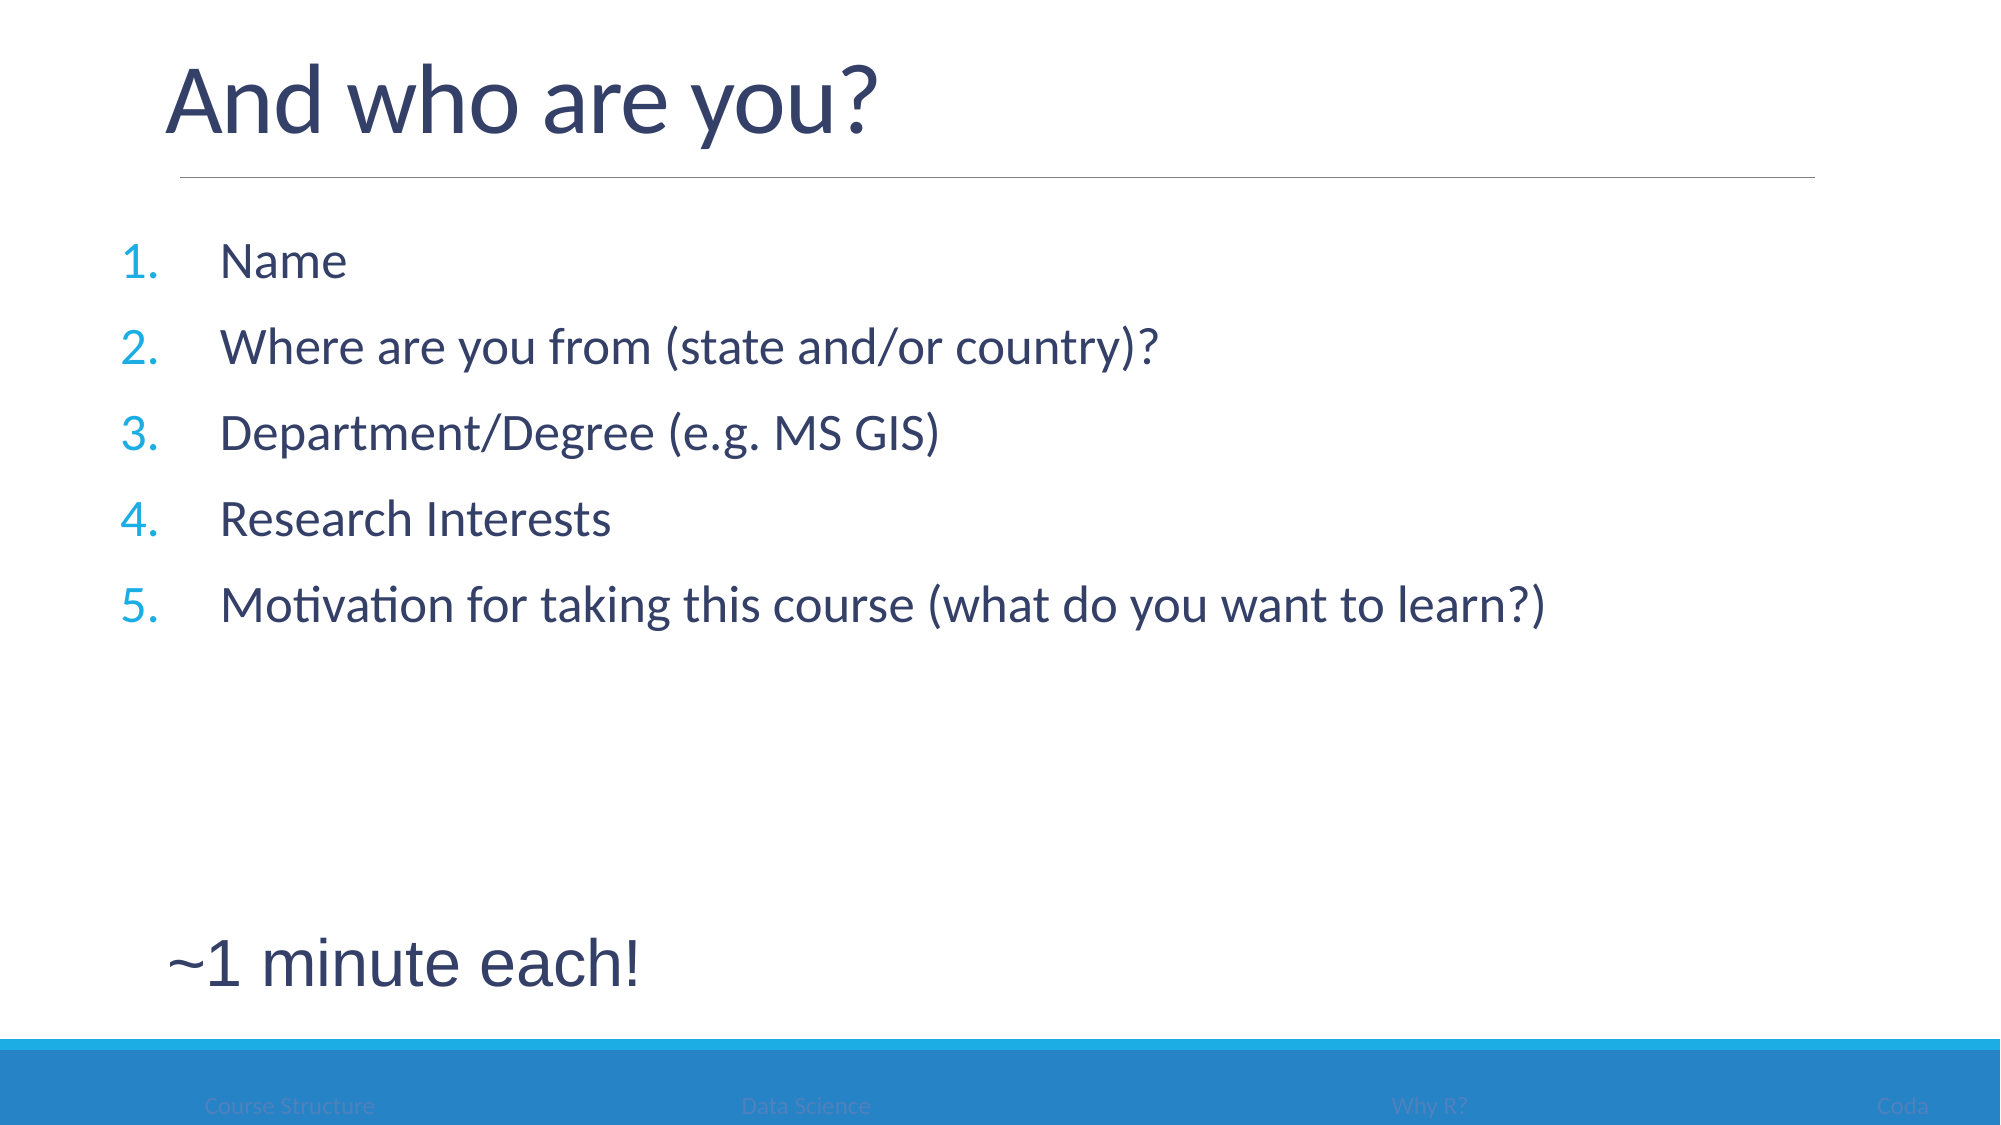

# And who are you?
Name
Where are you from (state and/or country)?
Department/Degree (e.g. MS GIS)
Research Interests
Motivation for taking this course (what do you want to learn?)
~1 minute each!
Course Structure
Data Science
Why R?
Coda